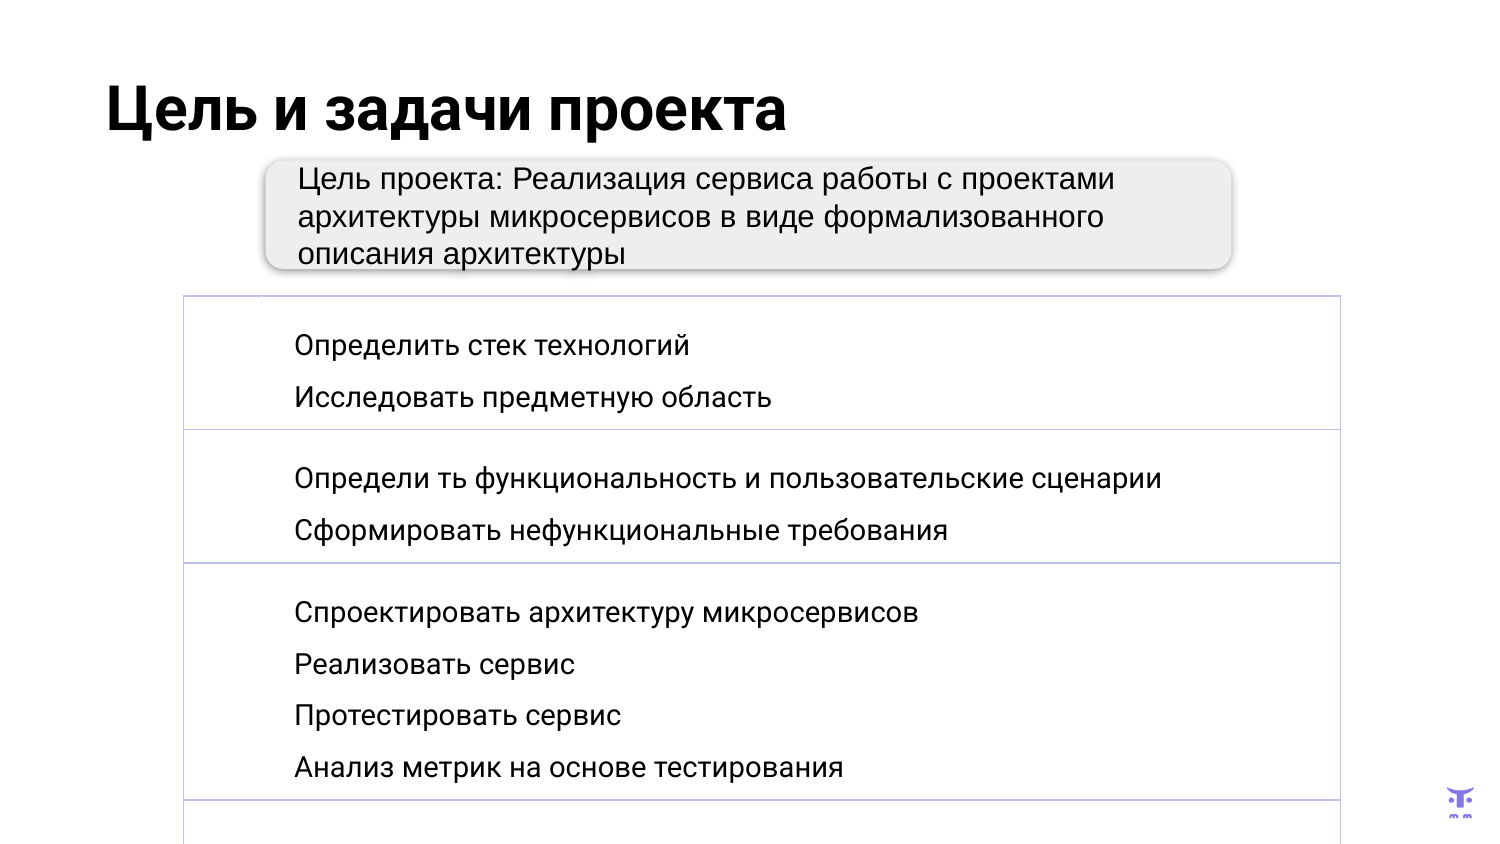

Цель и задачи проекта
Цель проекта: Реализация сервиса работы с проектами архитектуры микросервисов в виде формализованного описания архитектуры
|  | Определить стек технологий Исследовать предметную область |
| --- | --- |
|  | Определи ть функциональность и пользовательские сценарии Сформировать нефункциональные требования |
|  | Спроектировать архитектуру микросервисов Реализовать сервис Протестировать сервис Анализ метрик на основе тестирования |
|  |  |
|  |  |